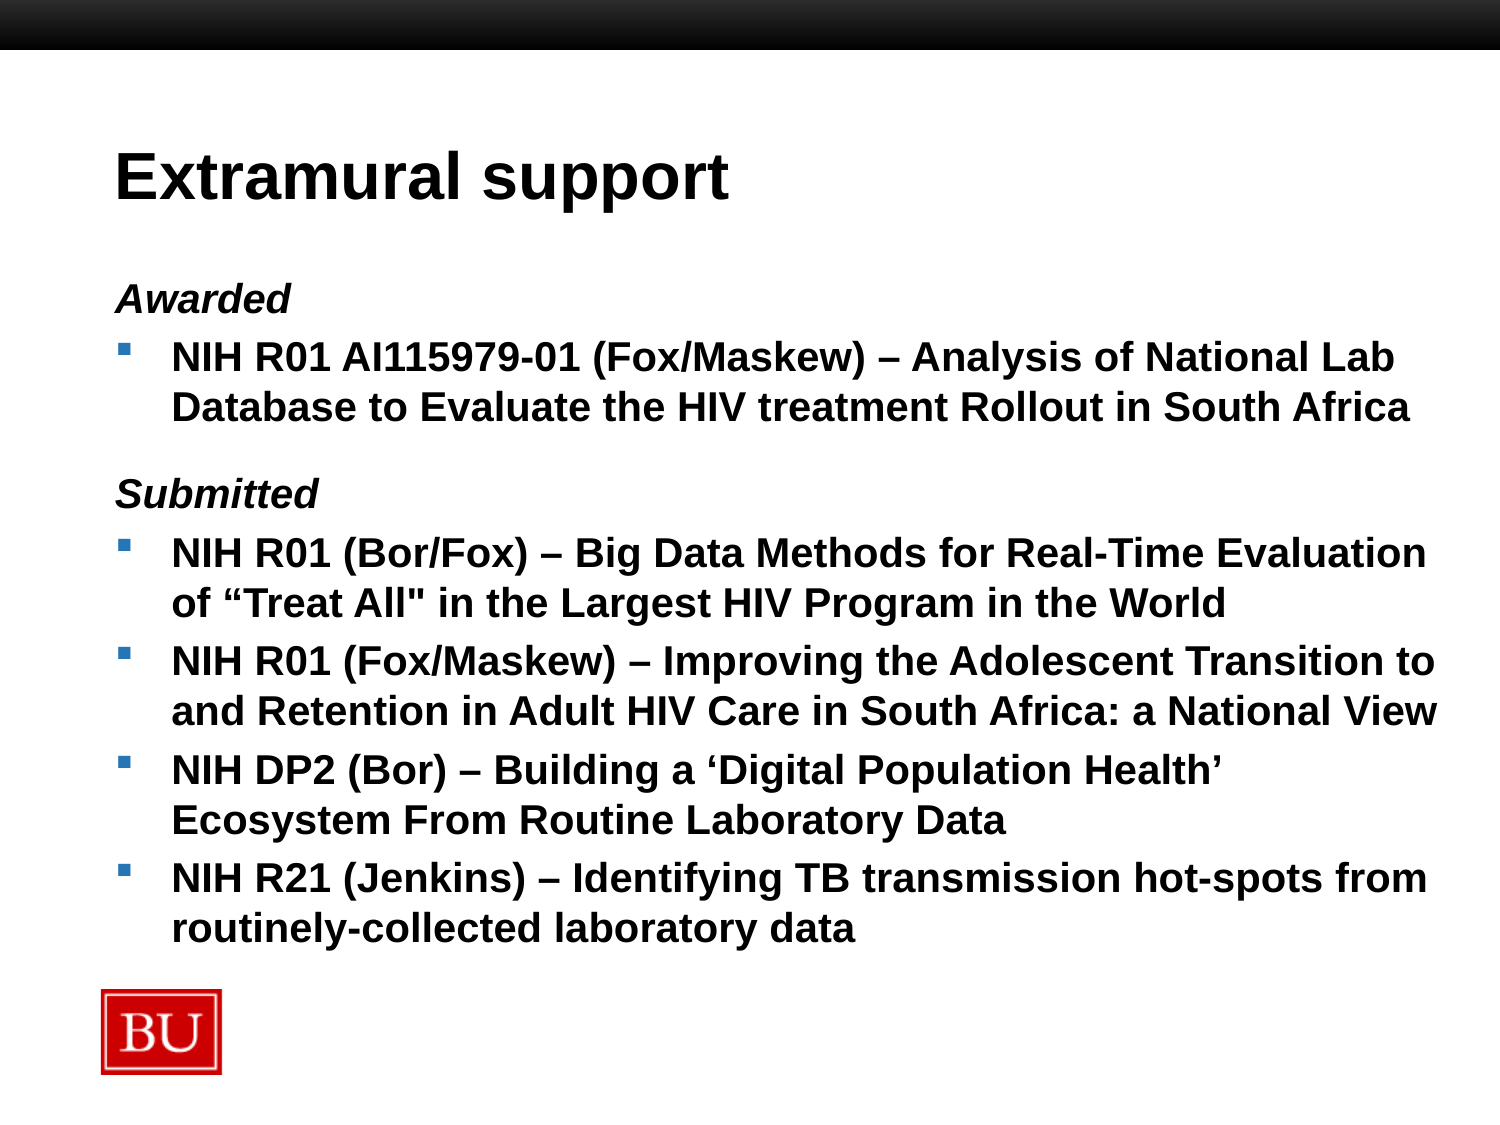

# Extramural support
Awarded
NIH R01 AI115979-01 (Fox/Maskew) – Analysis of National Lab Database to Evaluate the HIV treatment Rollout in South Africa

Submitted
NIH R01 (Bor/Fox) – Big Data Methods for Real-Time Evaluation of “Treat All" in the Largest HIV Program in the World
NIH R01 (Fox/Maskew) – Improving the Adolescent Transition to and Retention in Adult HIV Care in South Africa: a National View
NIH DP2 (Bor) – Building a ‘Digital Population Health’ Ecosystem From Routine Laboratory Data
NIH R21 (Jenkins) – Identifying TB transmission hot-spots from routinely-collected laboratory data